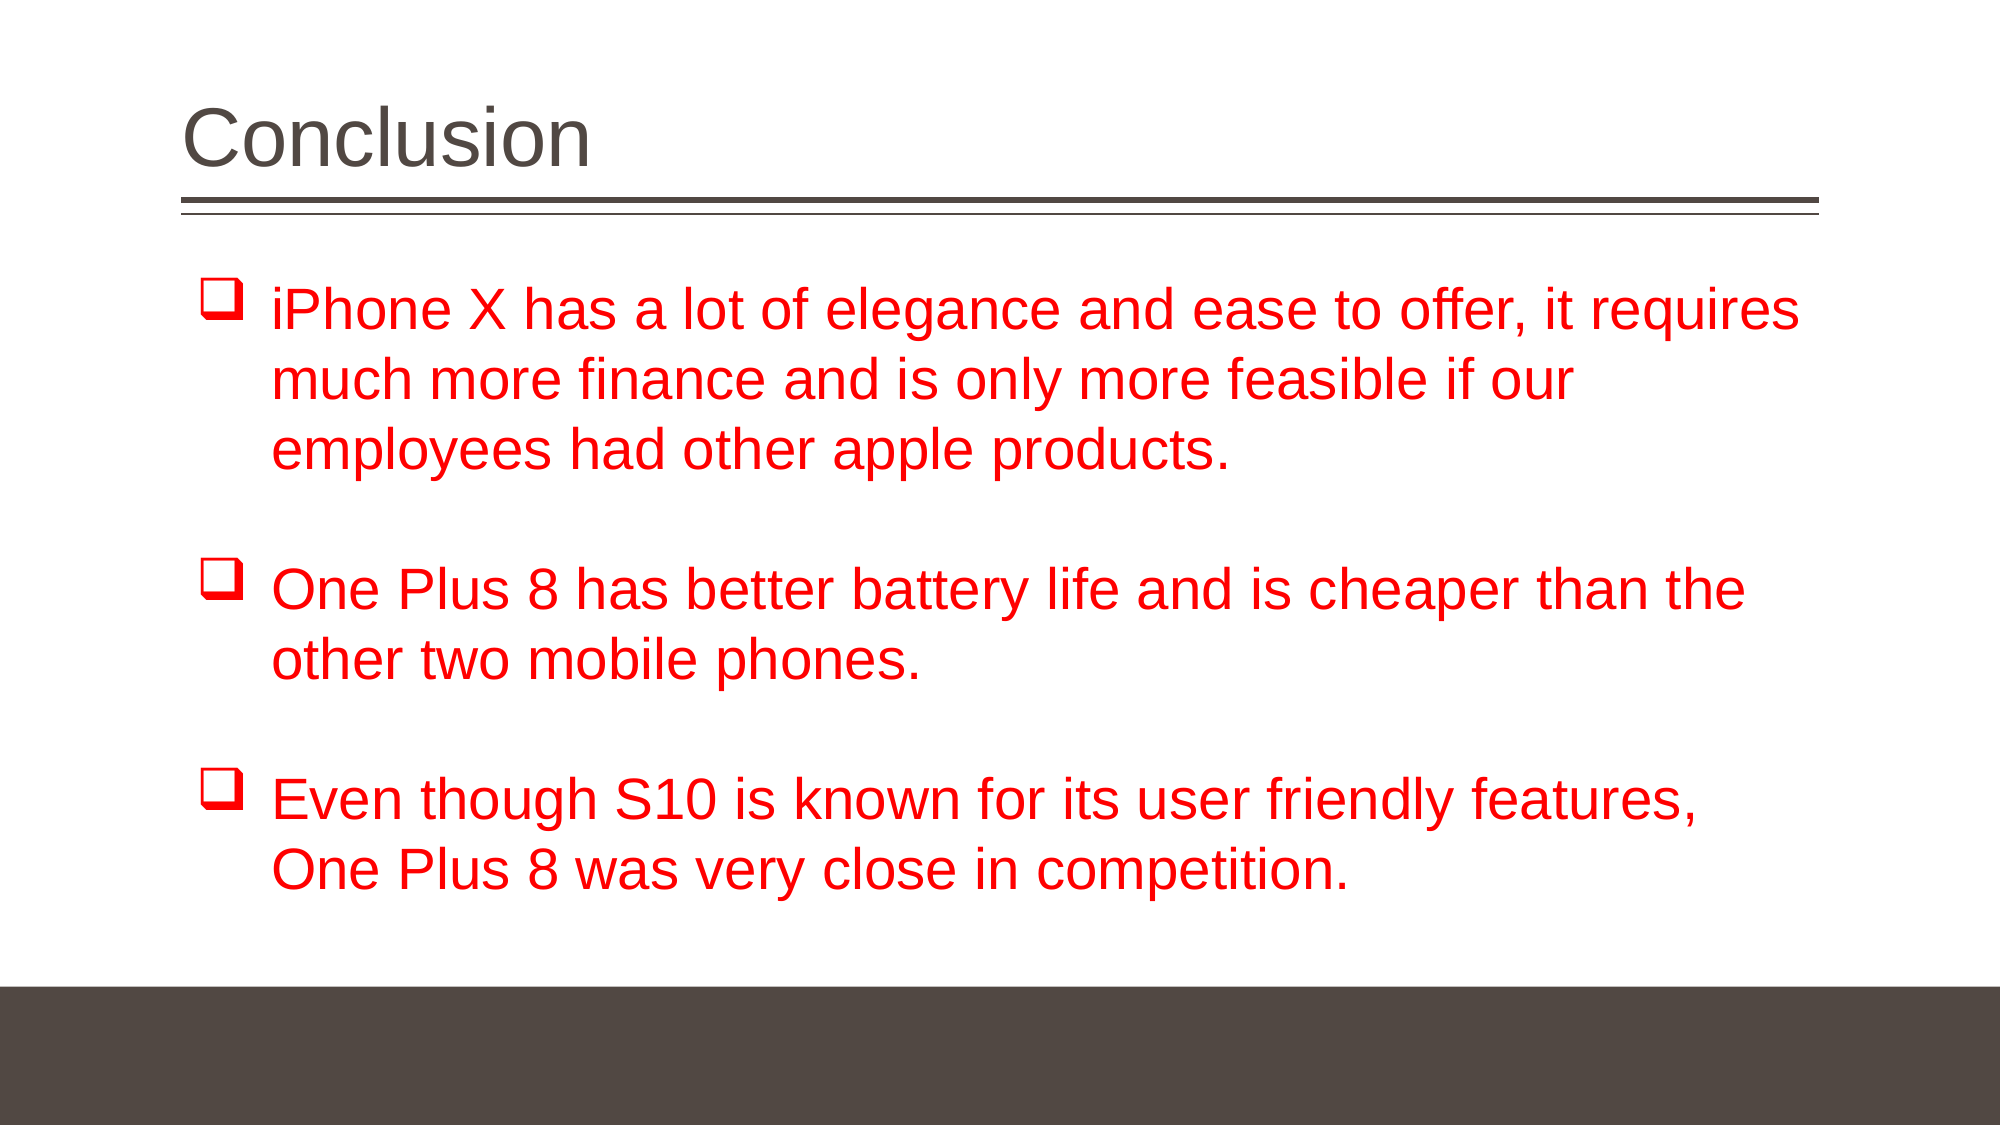

# Conclusion
iPhone X has a lot of elegance and ease to offer, it requires much more finance and is only more feasible if our employees had other apple products.

One Plus 8 has better battery life and is cheaper than the other two mobile phones.

Even though S10 is known for its user friendly features, One Plus 8 was very close in competition.